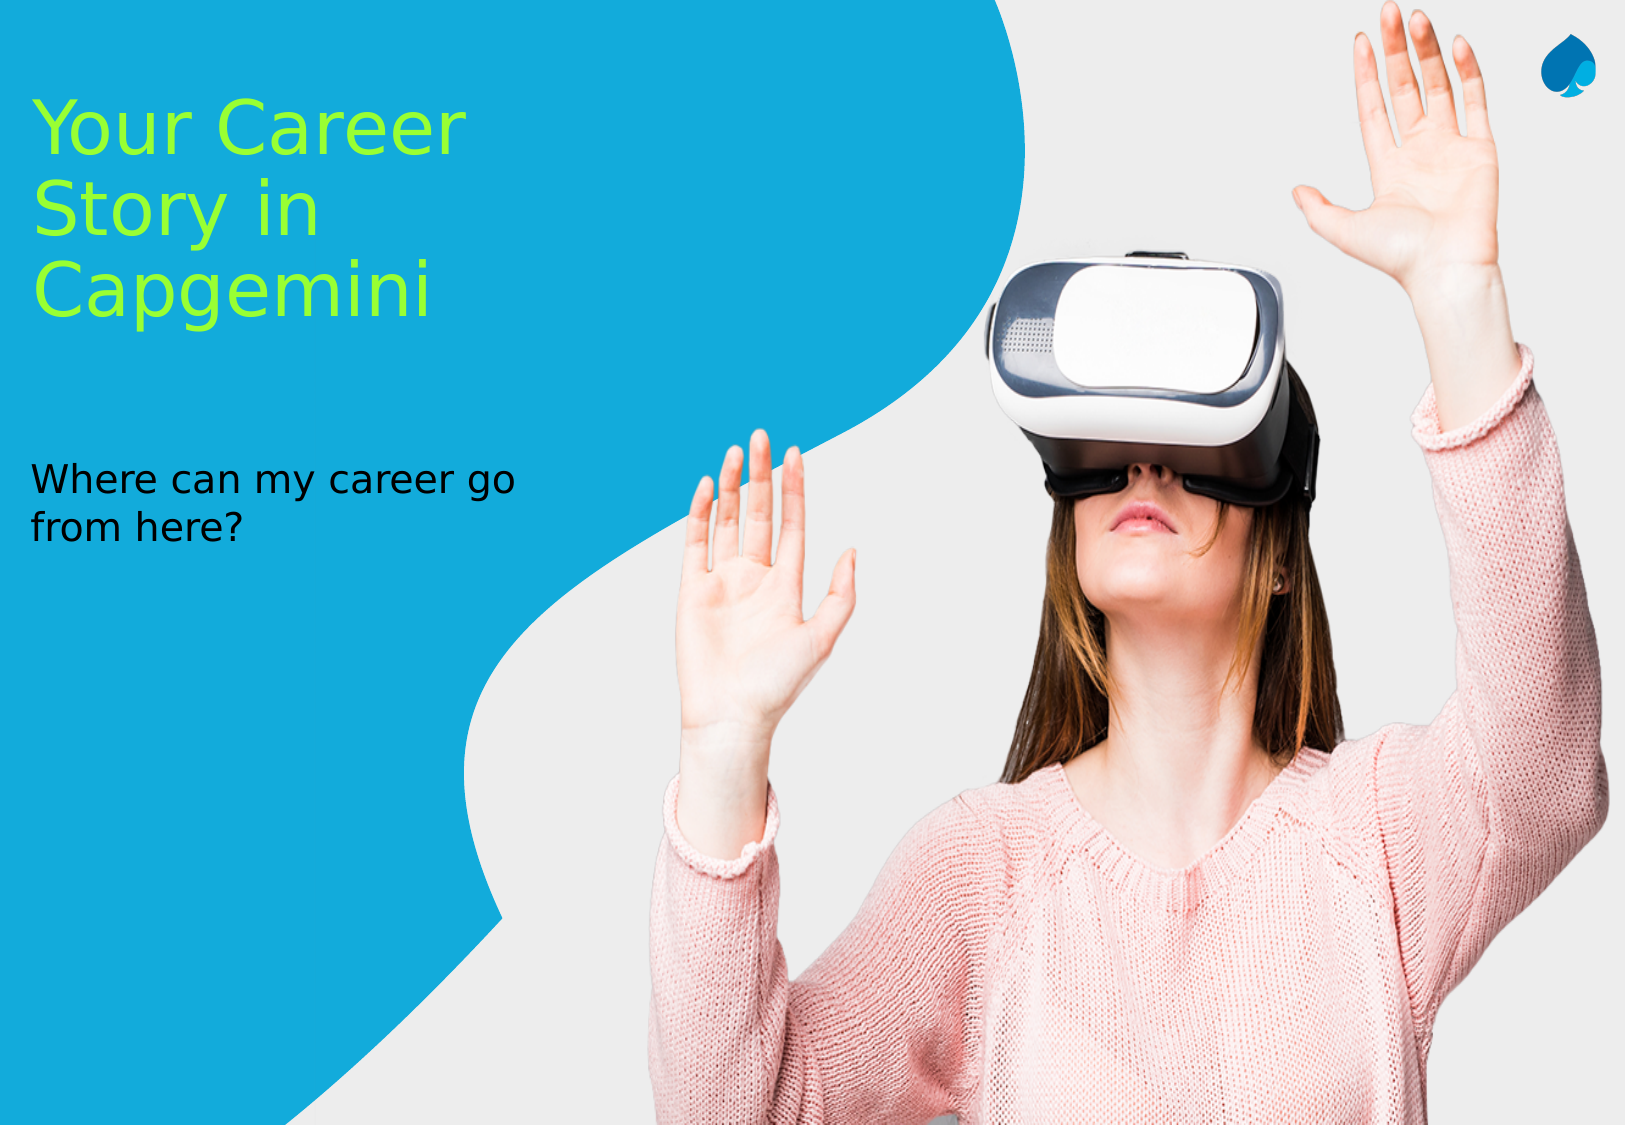

Your Career Story in Capgemini
Where can my career go from here?